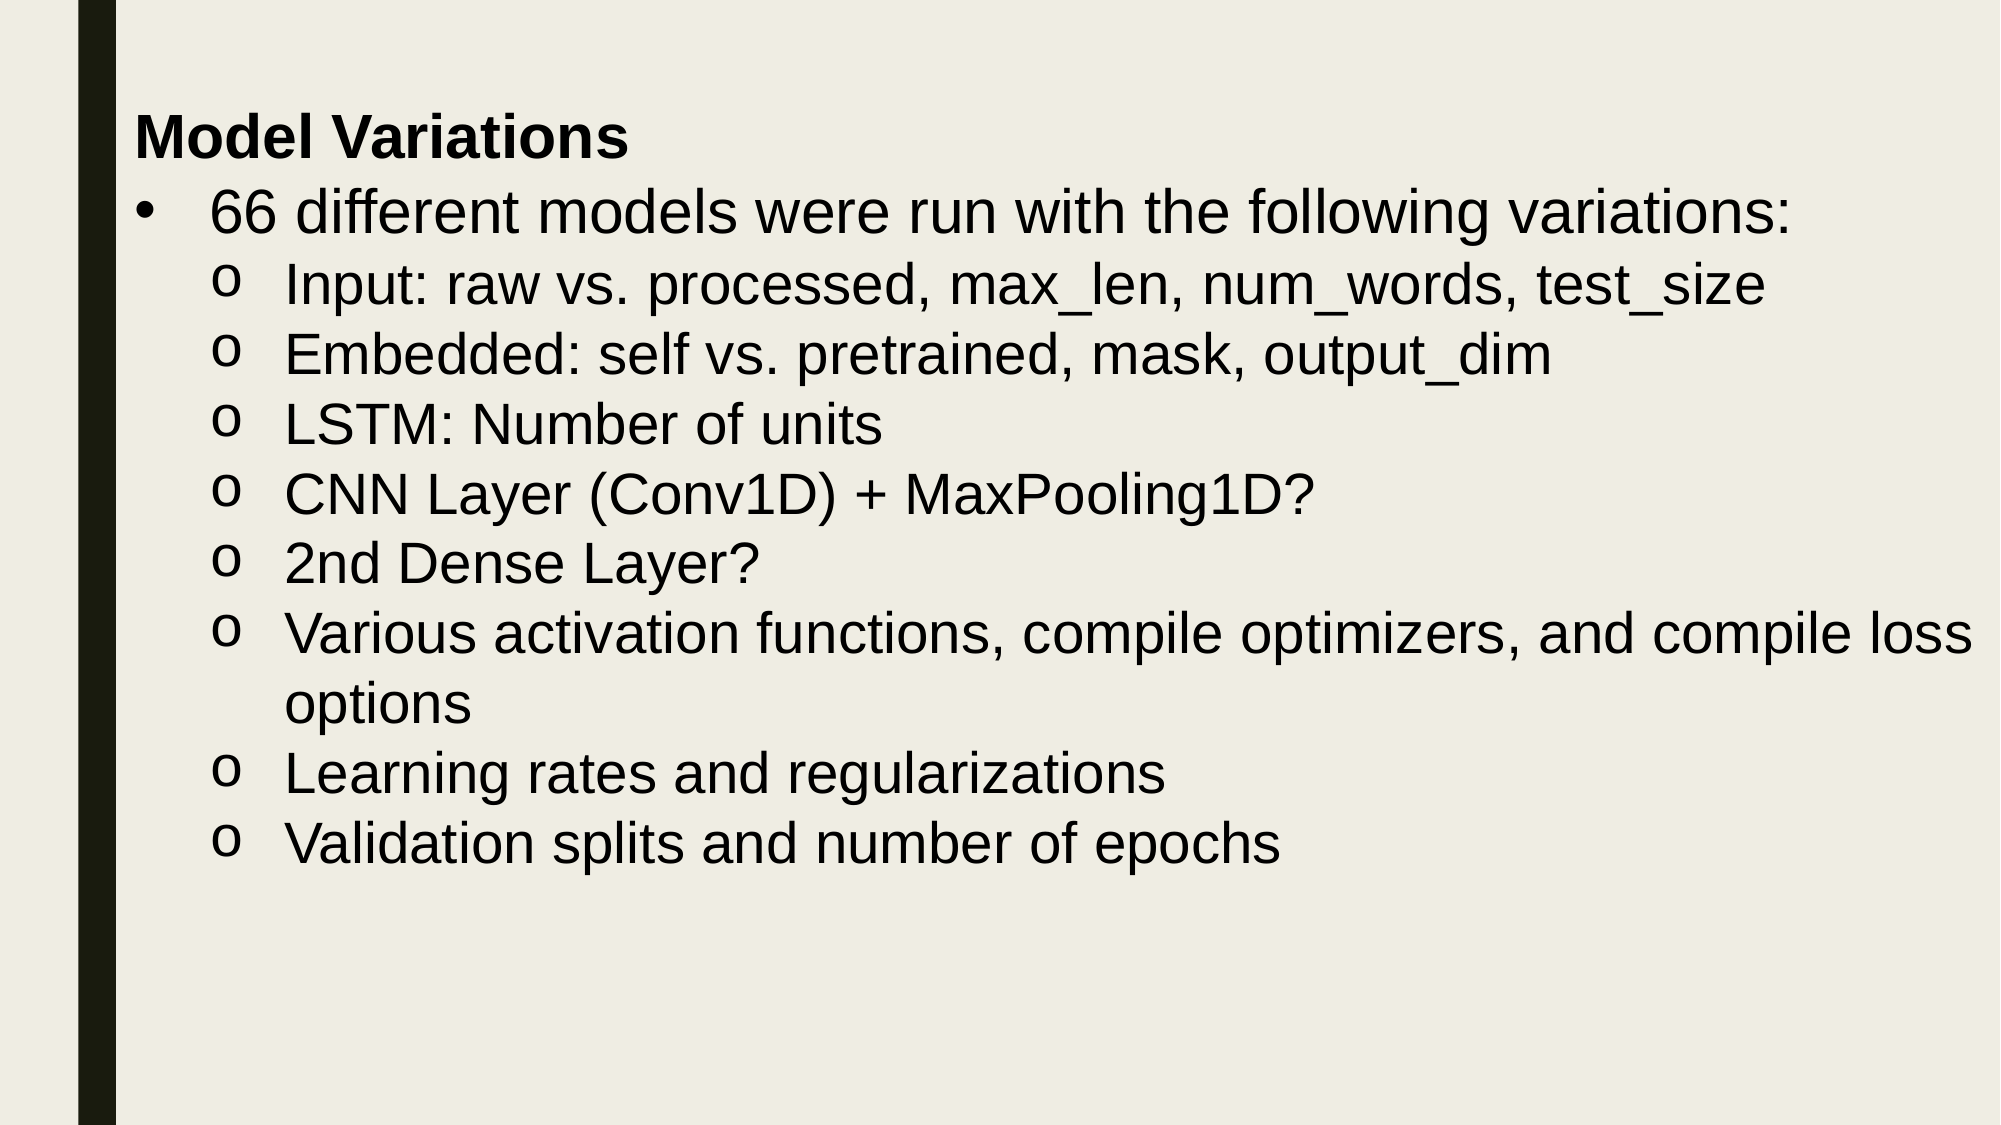

Model Variations
66 different models were run with the following variations:
Input: raw vs. processed, max_len, num_words, test_size
Embedded: self vs. pretrained, mask, output_dim
LSTM: Number of units
CNN Layer (Conv1D) + MaxPooling1D?
2nd Dense Layer?
Various activation functions, compile optimizers, and compile loss options
Learning rates and regularizations
Validation splits and number of epochs